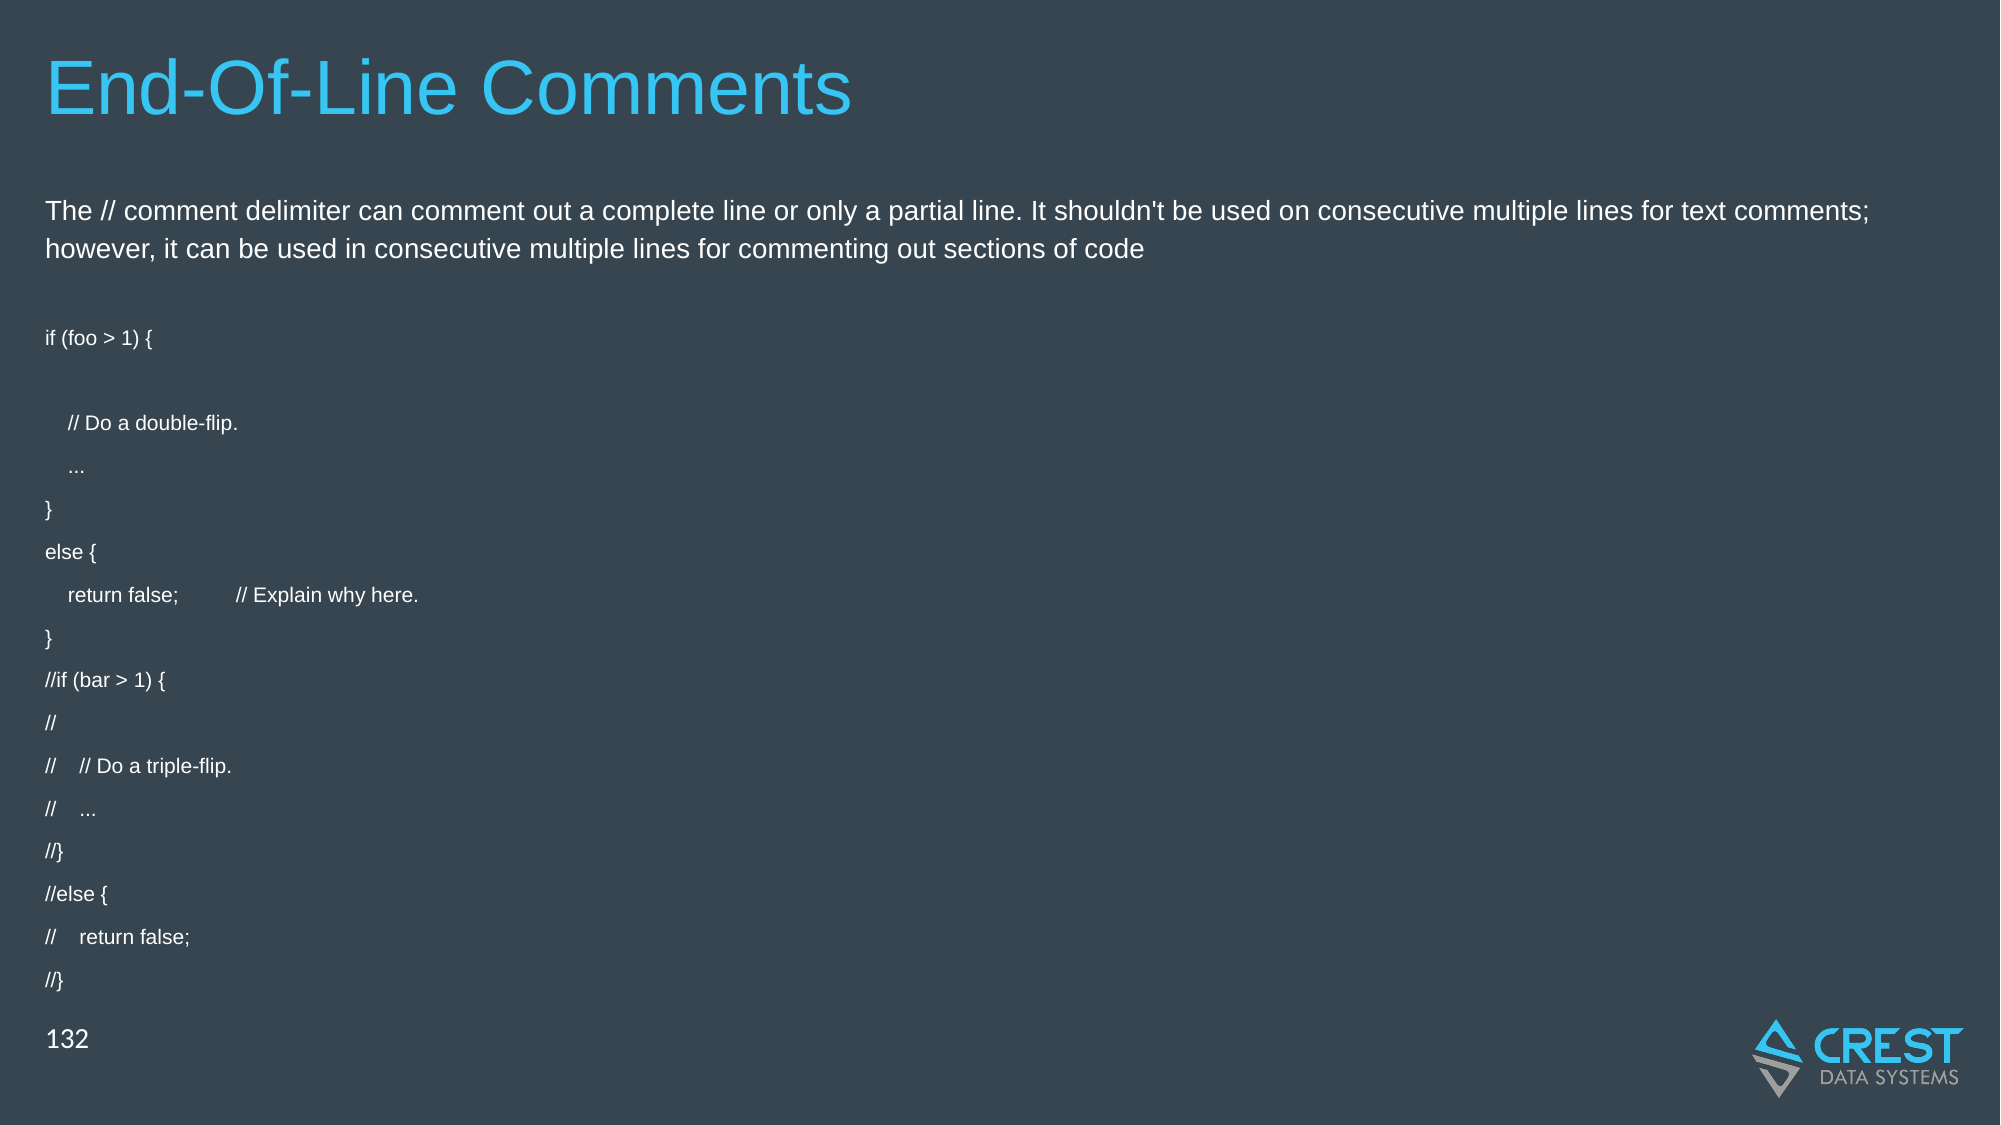

# End-Of-Line Comments
The // comment delimiter can comment out a complete line or only a partial line. It shouldn't be used on consecutive multiple lines for text comments; however, it can be used in consecutive multiple lines for commenting out sections of code

if (foo > 1) {

    // Do a double-flip.
    ...
}
else {
    return false;          // Explain why here.
}
//if (bar > 1) {
//
//    // Do a triple-flip.
//    ...
//}
//else {
//    return false;
//}
132